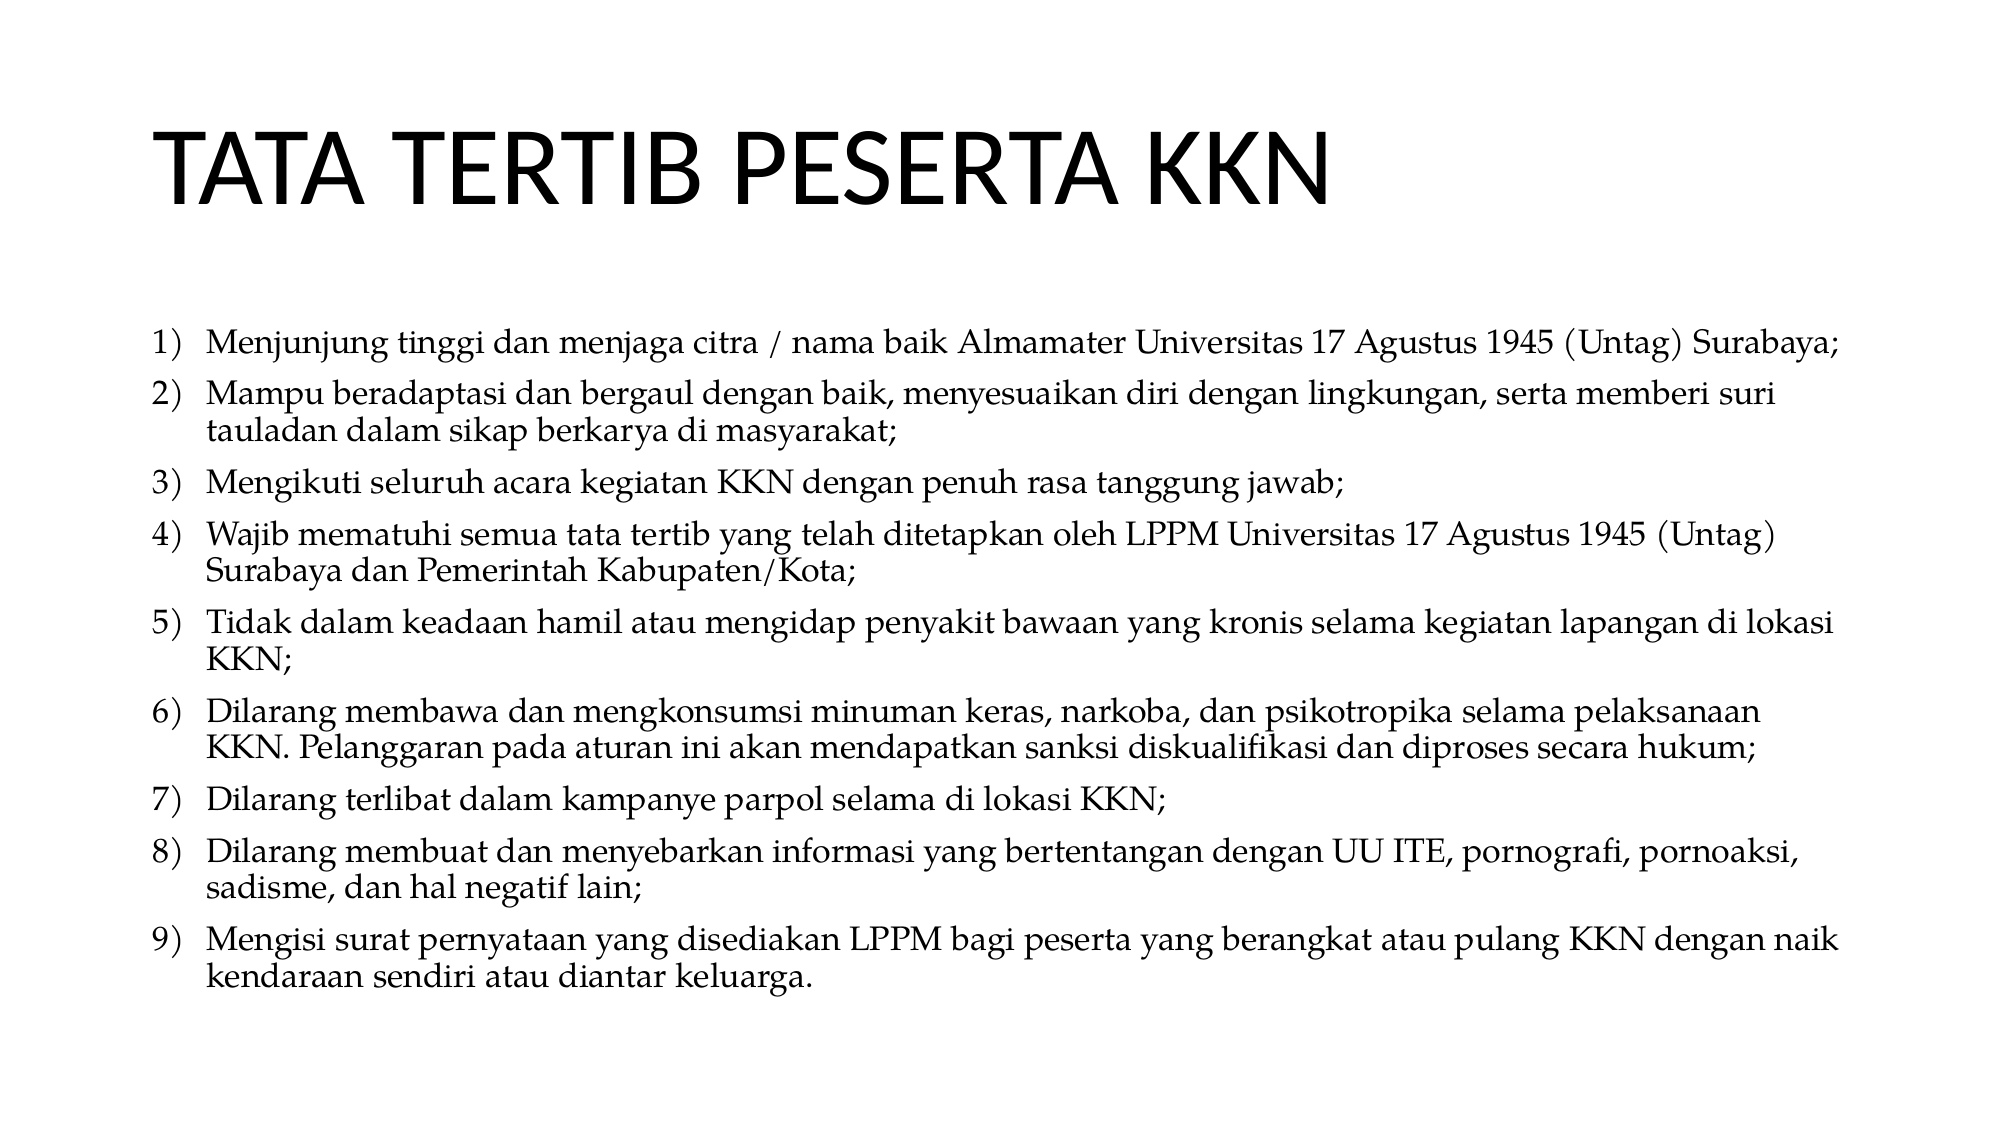

# TATA TERTIB PESERTA KKN
Menjunjung tinggi dan menjaga citra / nama baik Almamater Universitas 17 Agustus 1945 (Untag) Surabaya;
Mampu beradaptasi dan bergaul dengan baik, menyesuaikan diri dengan lingkungan, serta memberi suri tauladan dalam sikap berkarya di masyarakat;
Mengikuti seluruh acara kegiatan KKN dengan penuh rasa tanggung jawab;
Wajib mematuhi semua tata tertib yang telah ditetapkan oleh LPPM Universitas 17 Agustus 1945 (Untag) Surabaya dan Pemerintah Kabupaten/Kota;
Tidak dalam keadaan hamil atau mengidap penyakit bawaan yang kronis selama kegiatan lapangan di lokasi KKN;
Dilarang membawa dan mengkonsumsi minuman keras, narkoba, dan psikotropika selama pelaksanaan KKN. Pelanggaran pada aturan ini akan mendapatkan sanksi diskualifikasi dan diproses secara hukum;
Dilarang terlibat dalam kampanye parpol selama di lokasi KKN;
Dilarang membuat dan menyebarkan informasi yang bertentangan dengan UU ITE, pornografi, pornoaksi, sadisme, dan hal negatif lain;
Mengisi surat pernyataan yang disediakan LPPM bagi peserta yang berangkat atau pulang KKN dengan naik kendaraan sendiri atau diantar keluarga.